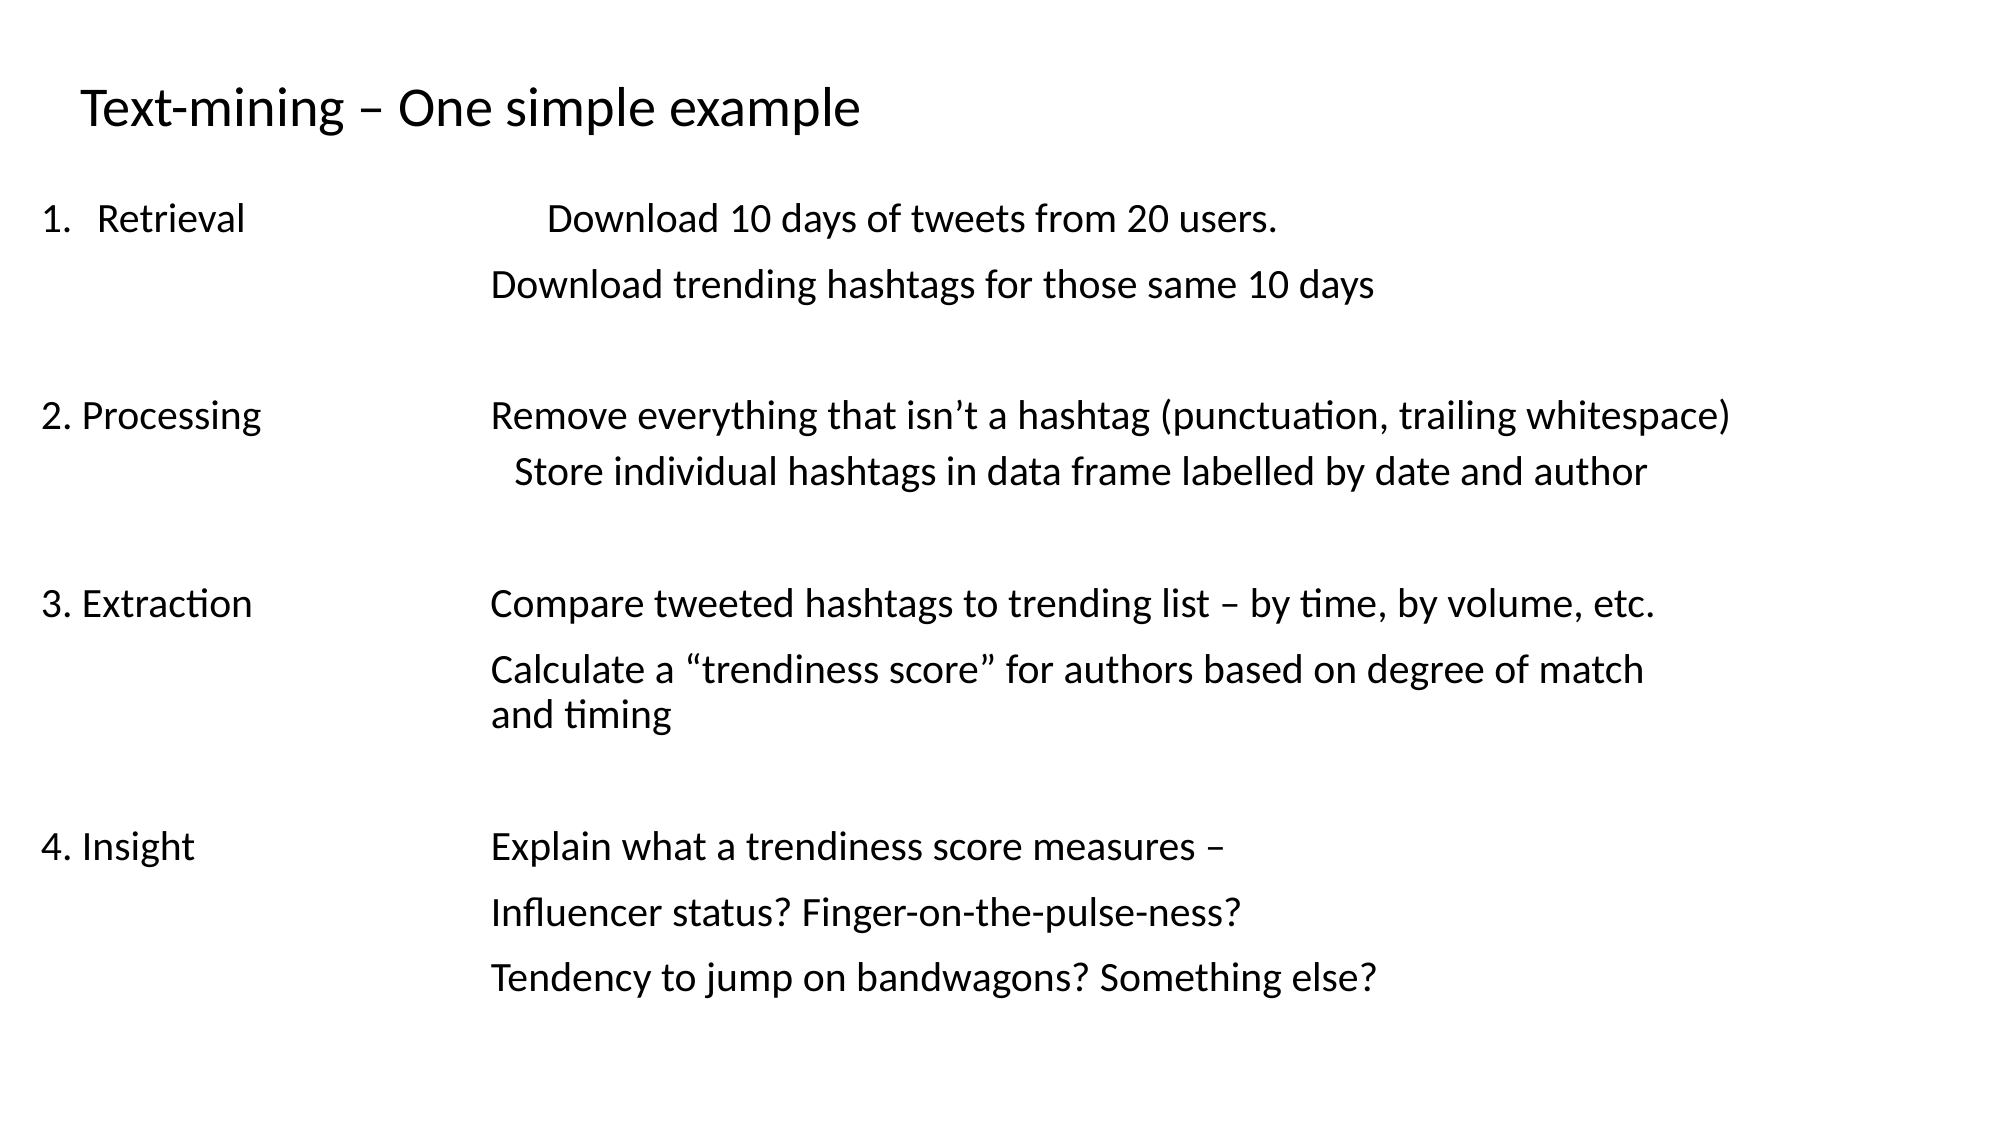

# Text-mining – One simple example
Retrieval 		Download 10 days of tweets from 20 users.
			Download trending hashtags for those same 10 days

2. Processing         	Remove everything that isn’t a hashtag (punctuation, trailing whitespace)
	Store individual hashtags in data frame labelled by date and author

3. Extraction                         Compare tweeted hashtags to trending list – by time, by volume, etc.
			Calculate a “trendiness score” for authors based on degree of match 	  			 	and timing

4. Insight		Explain what a trendiness score measures –
			Influencer status? Finger-on-the-pulse-ness?
			Tendency to jump on bandwagons? Something else?